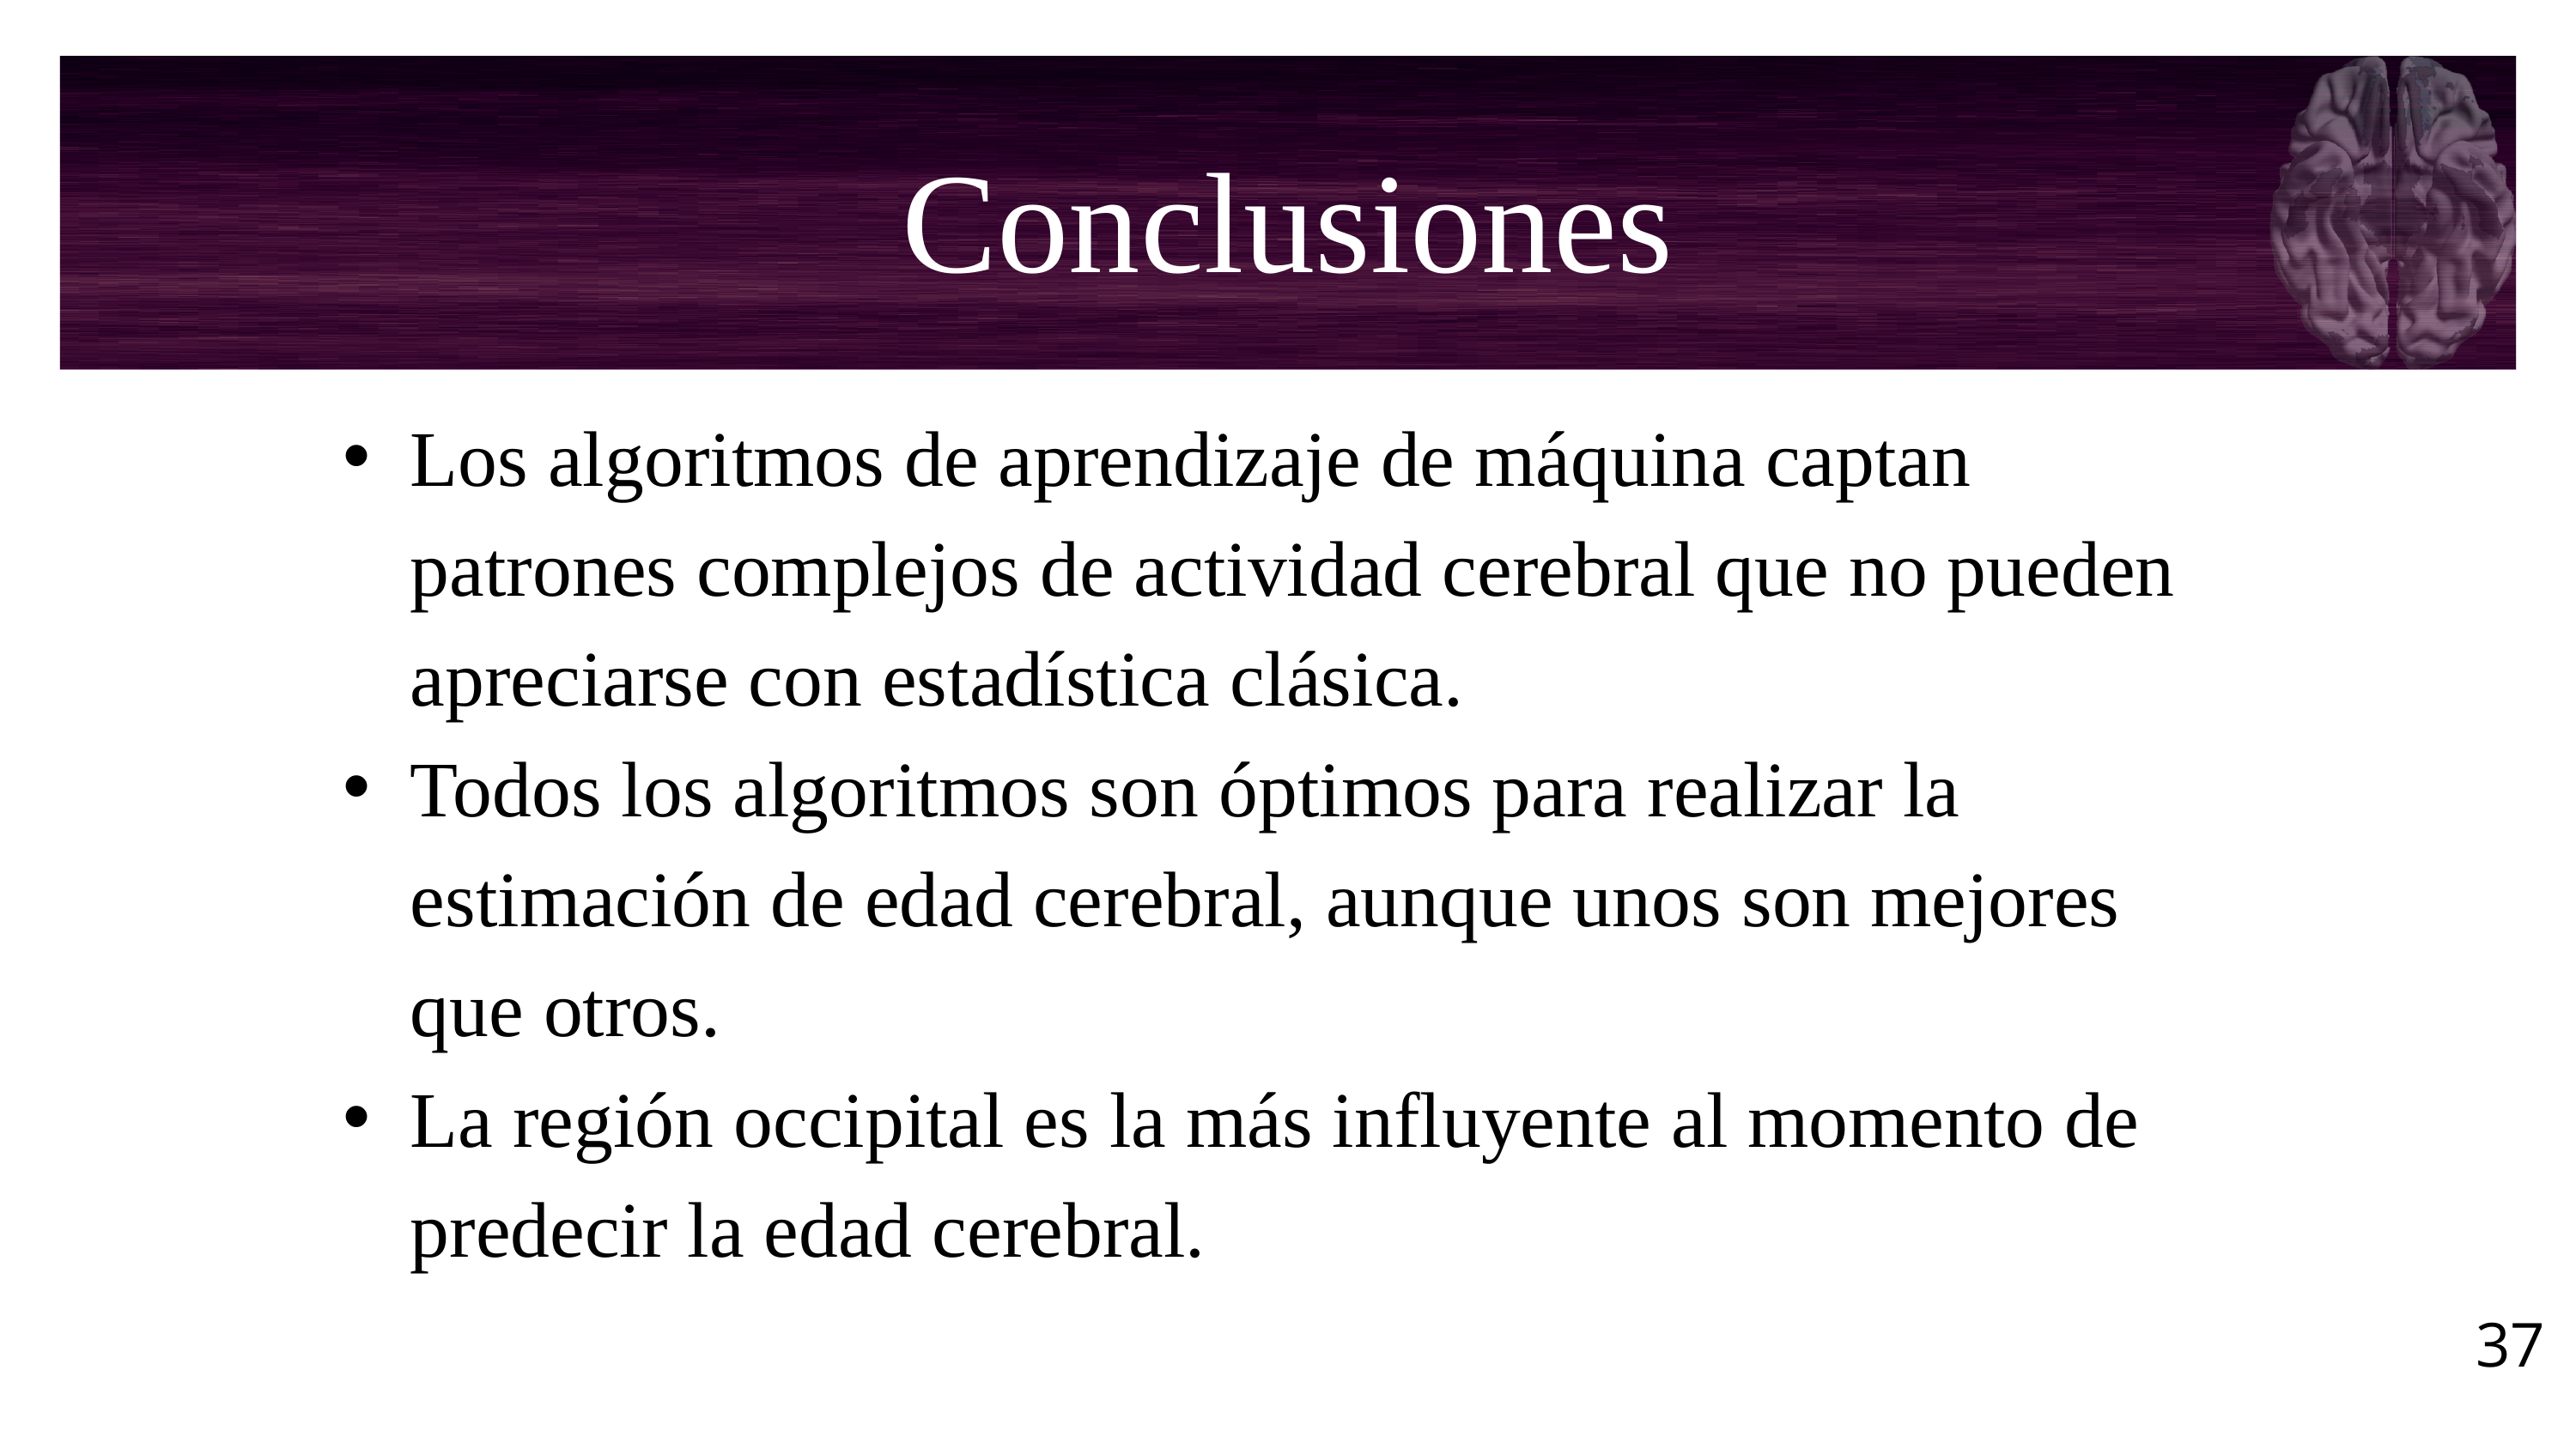

Conclusiones
Los algoritmos de aprendizaje de máquina captan patrones complejos de actividad cerebral que no pueden apreciarse con estadística clásica.
Todos los algoritmos son óptimos para realizar la estimación de edad cerebral, aunque unos son mejores que otros.
La región occipital es la más influyente al momento de predecir la edad cerebral.
37